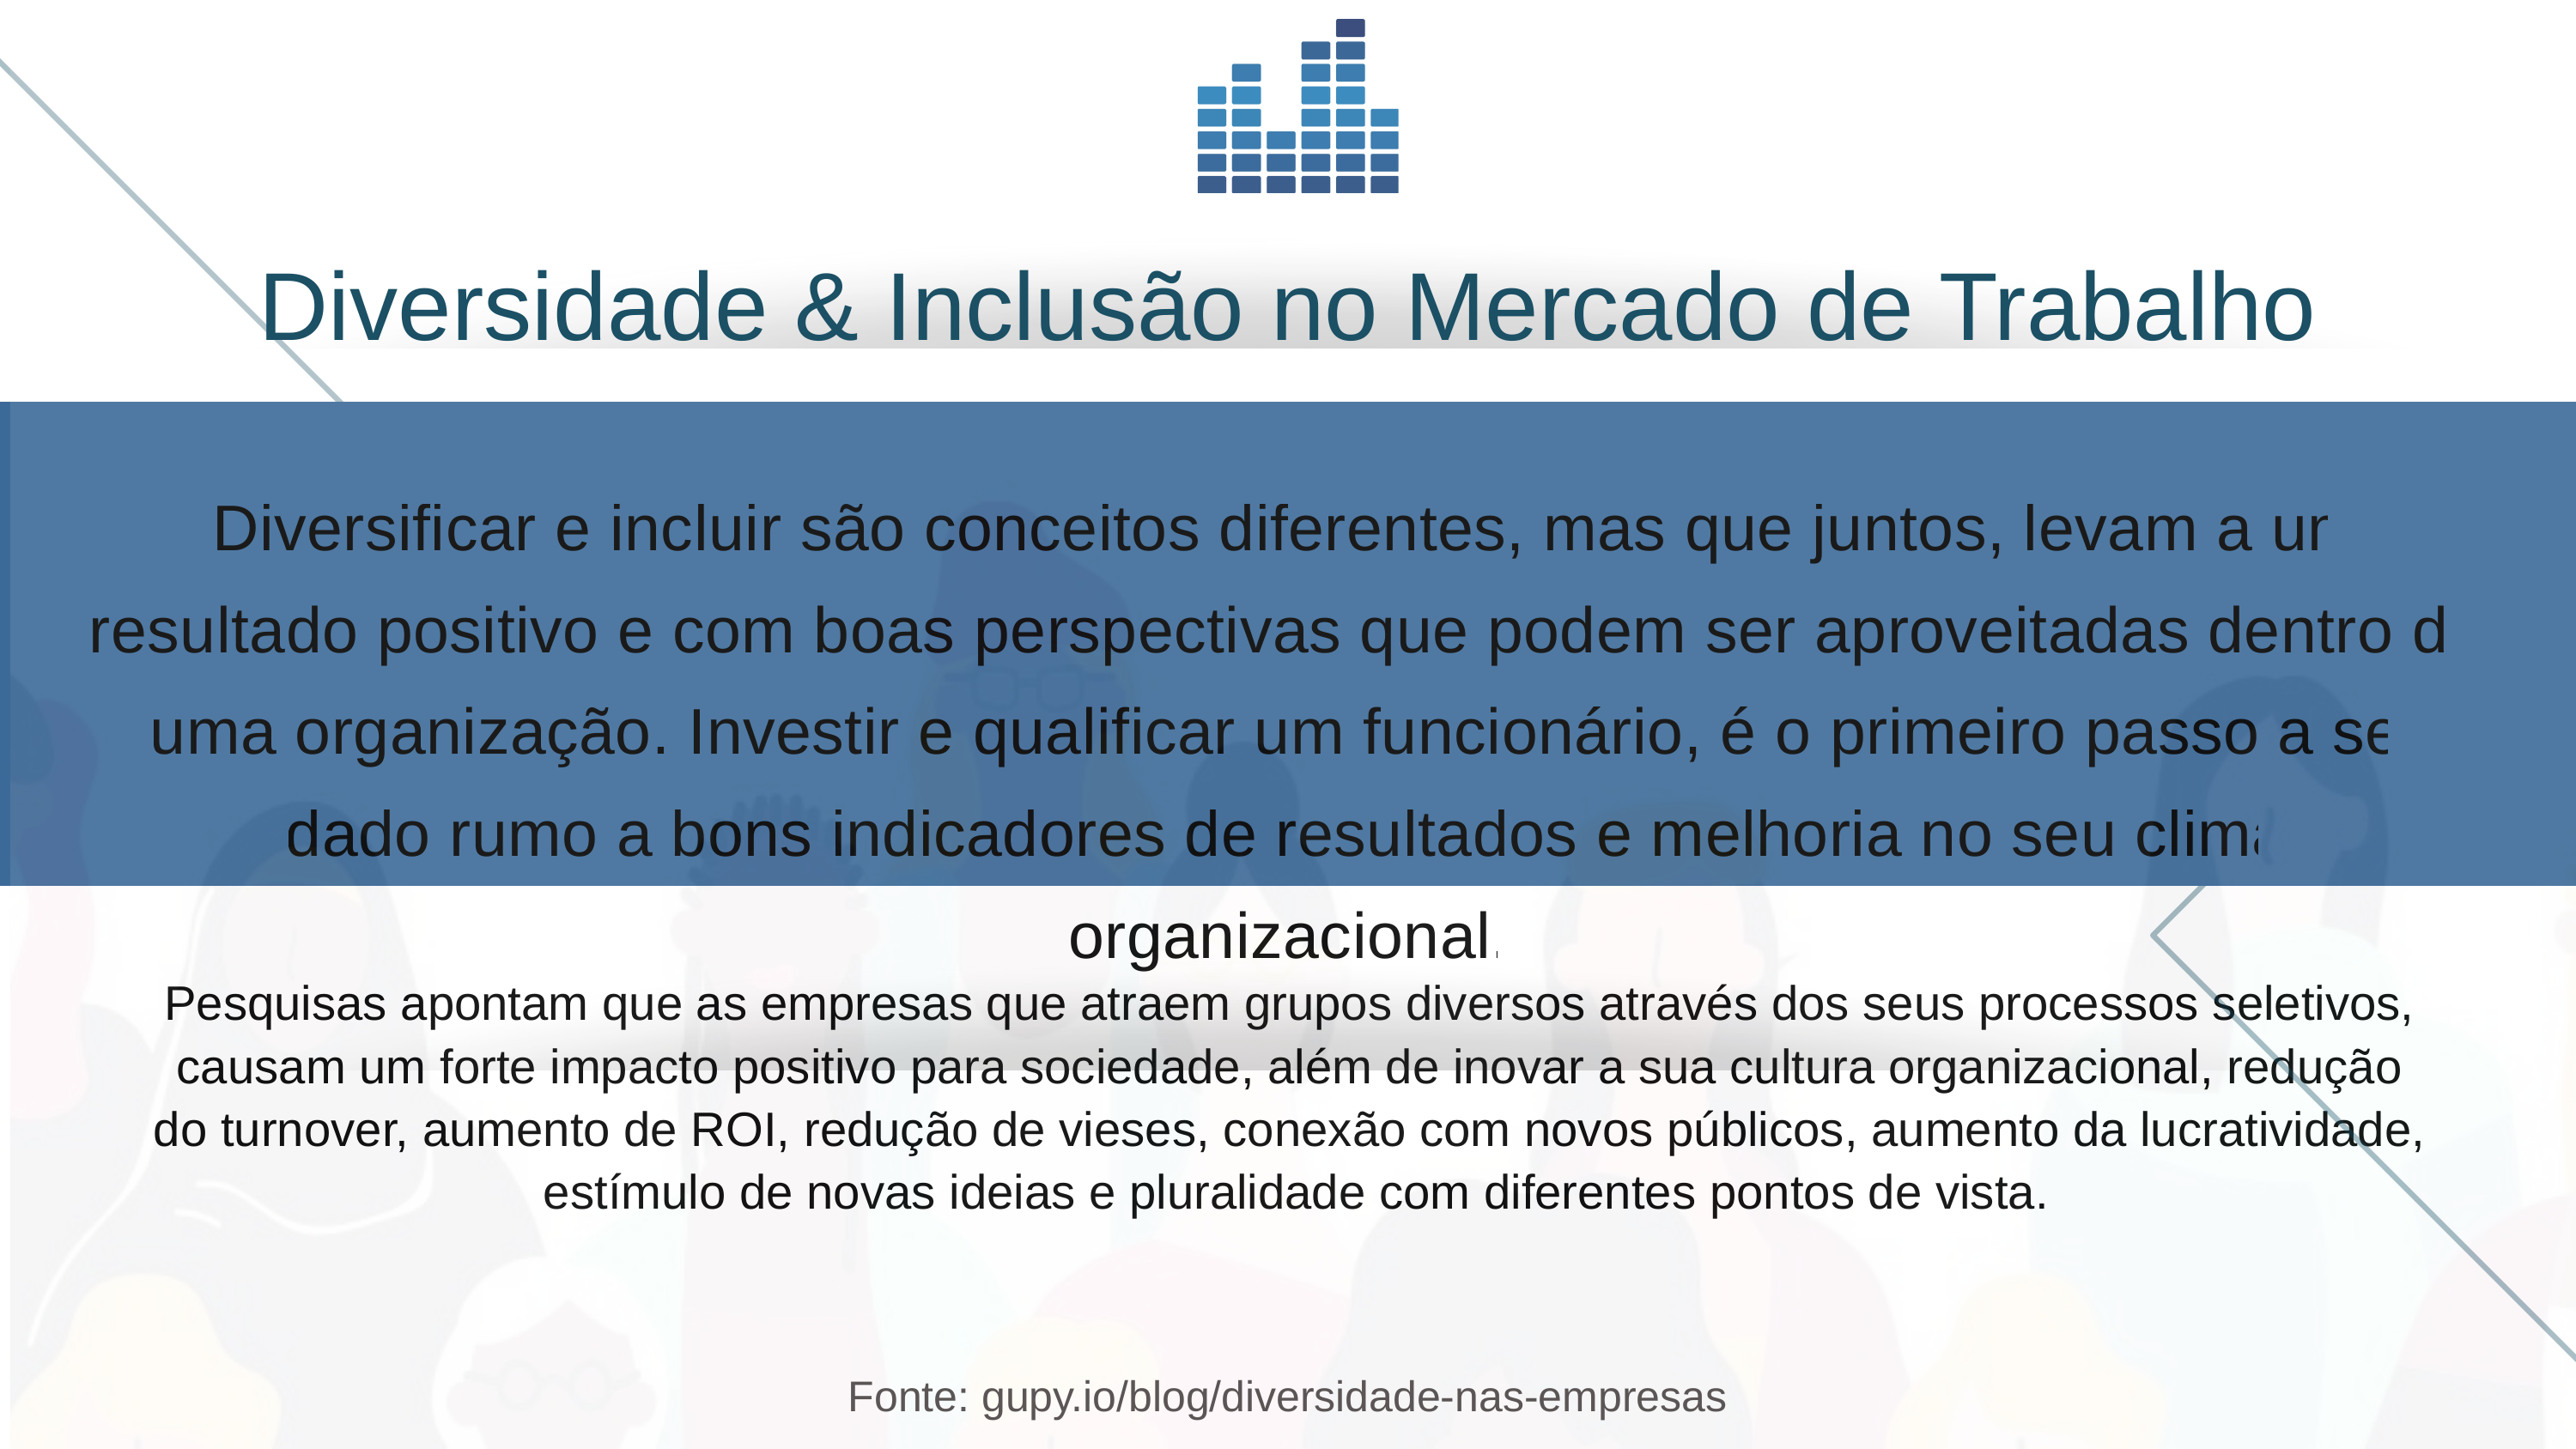

Diversidade & Inclusão no Mercado de Trabalho

Diversificar e incluir são conceitos diferentes, mas que juntos, levam a um resultado positivo e com boas perspectivas que podem ser aproveitadas dentro de uma organização. Investir e qualificar um funcionário, é o primeiro passo a ser dado rumo a bons indicadores de resultados e melhoria no seu clima organizacional.

Pesquisas apontam que as empresas que atraem grupos diversos através dos seus processos seletivos, causam um forte impacto positivo para sociedade, além de inovar a sua cultura organizacional, redução do turnover, aumento de ROI, redução de vieses, conexão com novos públicos, aumento da lucratividade,  estímulo de novas ideias e pluralidade com diferentes pontos de vista.
Fonte: gupy.io/blog/diversidade-nas-empresas